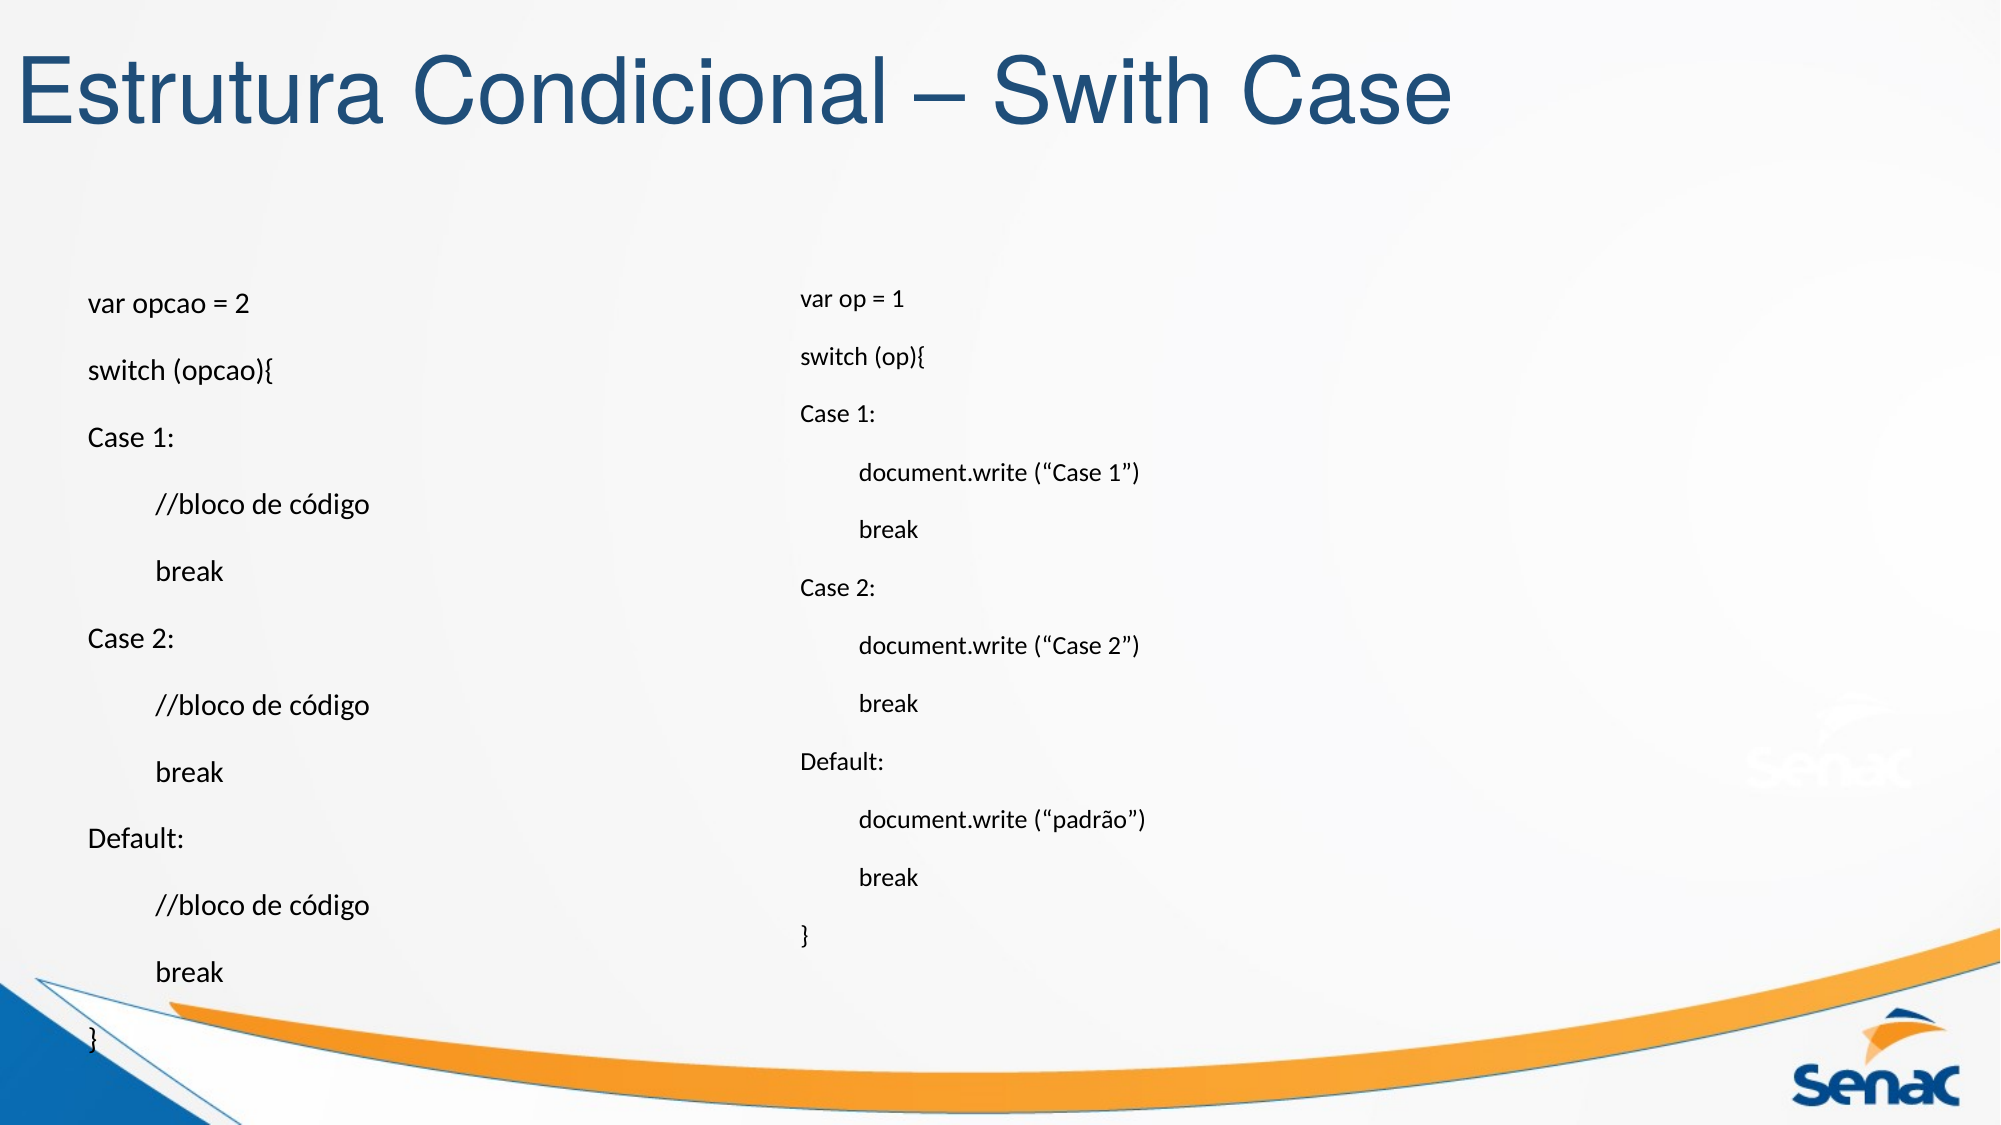

# Estrutura Condicional – Swith Case
var opcao = 2
switch (opcao){
Case 1:
	//bloco de código
	break
Case 2:
	//bloco de código
	break
Default:
	//bloco de código
	break
}
var op = 1
switch (op){
Case 1:
	document.write (“Case 1”)
	break
Case 2:
	document.write (“Case 2”)
	break
Default:
	document.write (“padrão”)
	break
}